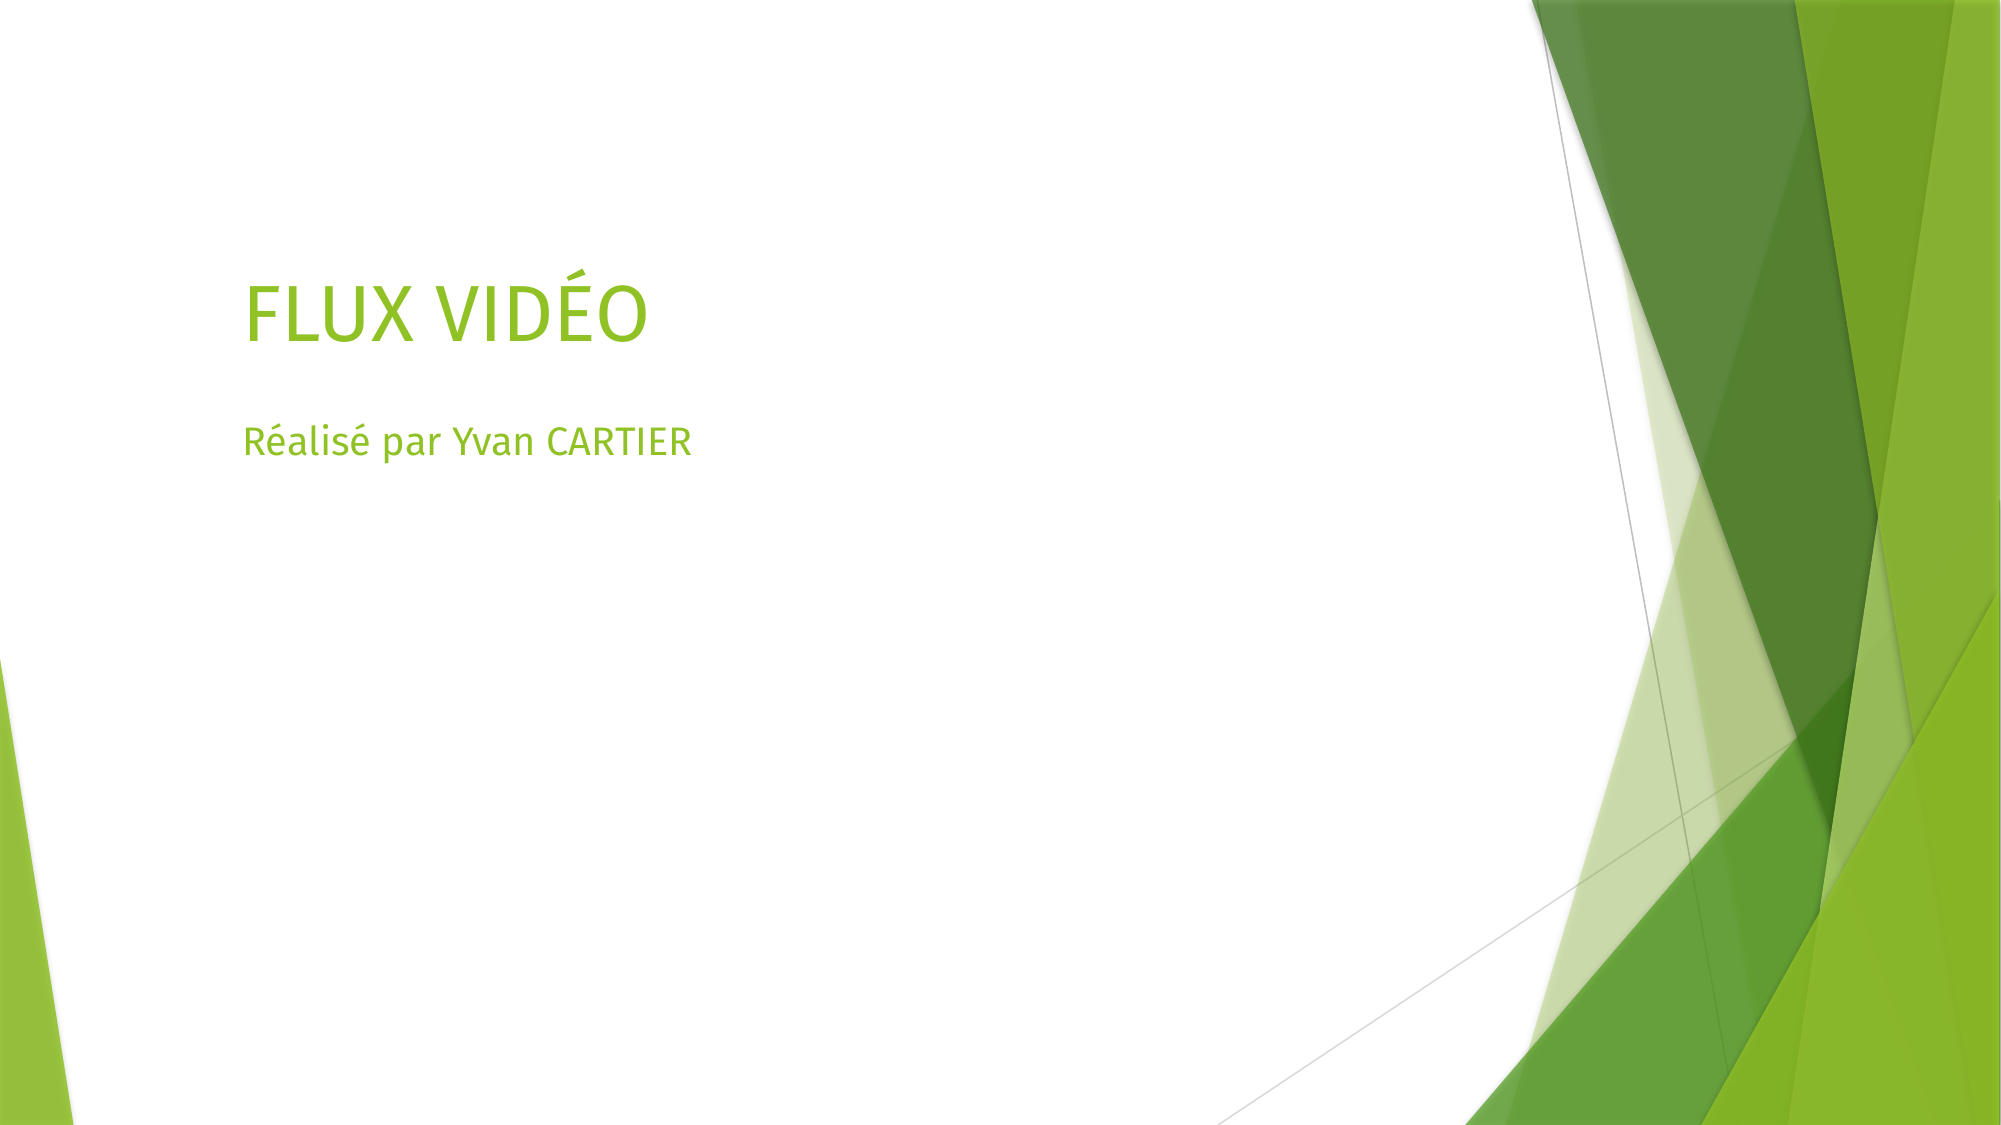

# FLUX VIDÉO Réalisé par Yvan CARTIER